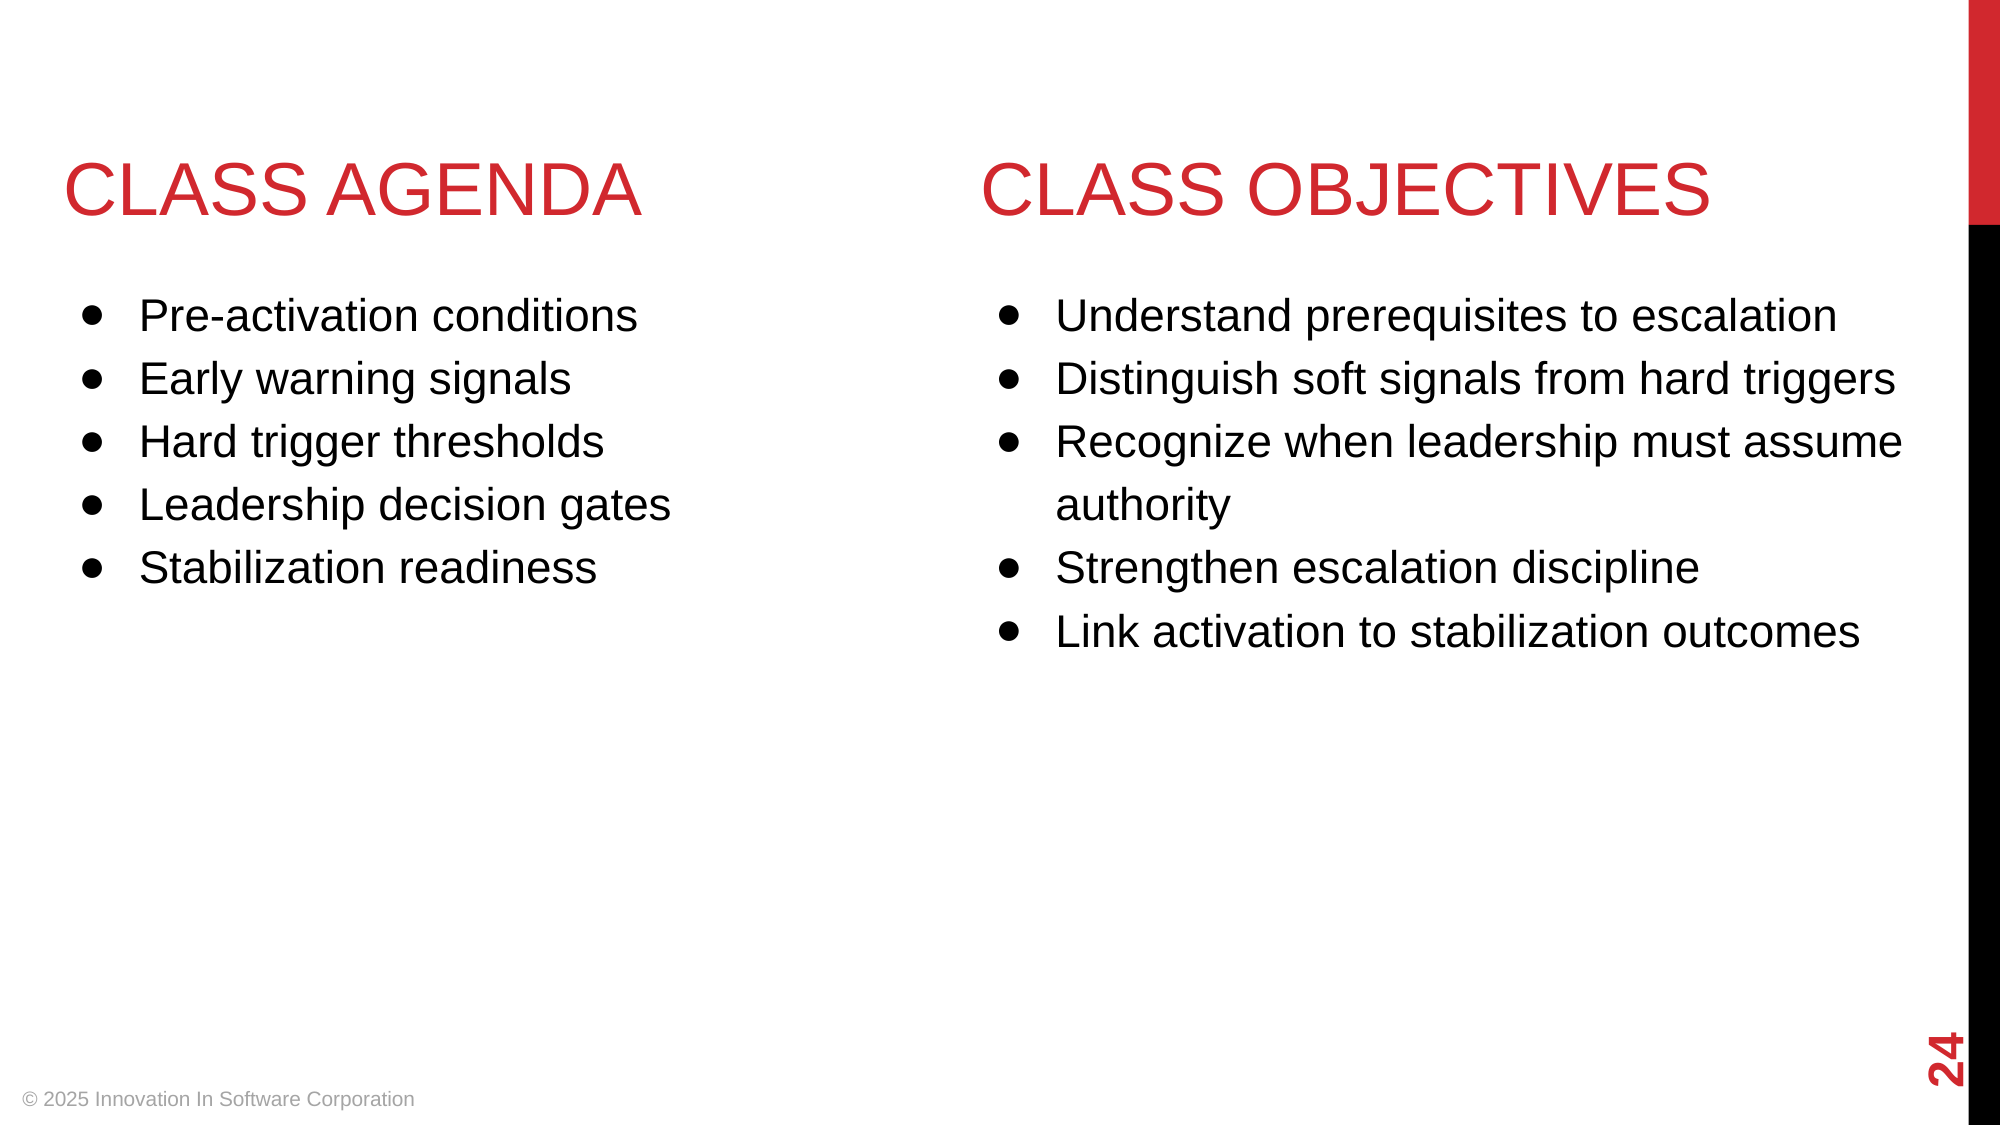

# CLASS AGENDA
CLASS OBJECTIVES
Pre-activation conditions
Early warning signals
Hard trigger thresholds
Leadership decision gates
Stabilization readiness
Understand prerequisites to escalation
Distinguish soft signals from hard triggers
Recognize when leadership must assume authority
Strengthen escalation discipline
Link activation to stabilization outcomes
24
© 2025 Innovation In Software Corporation